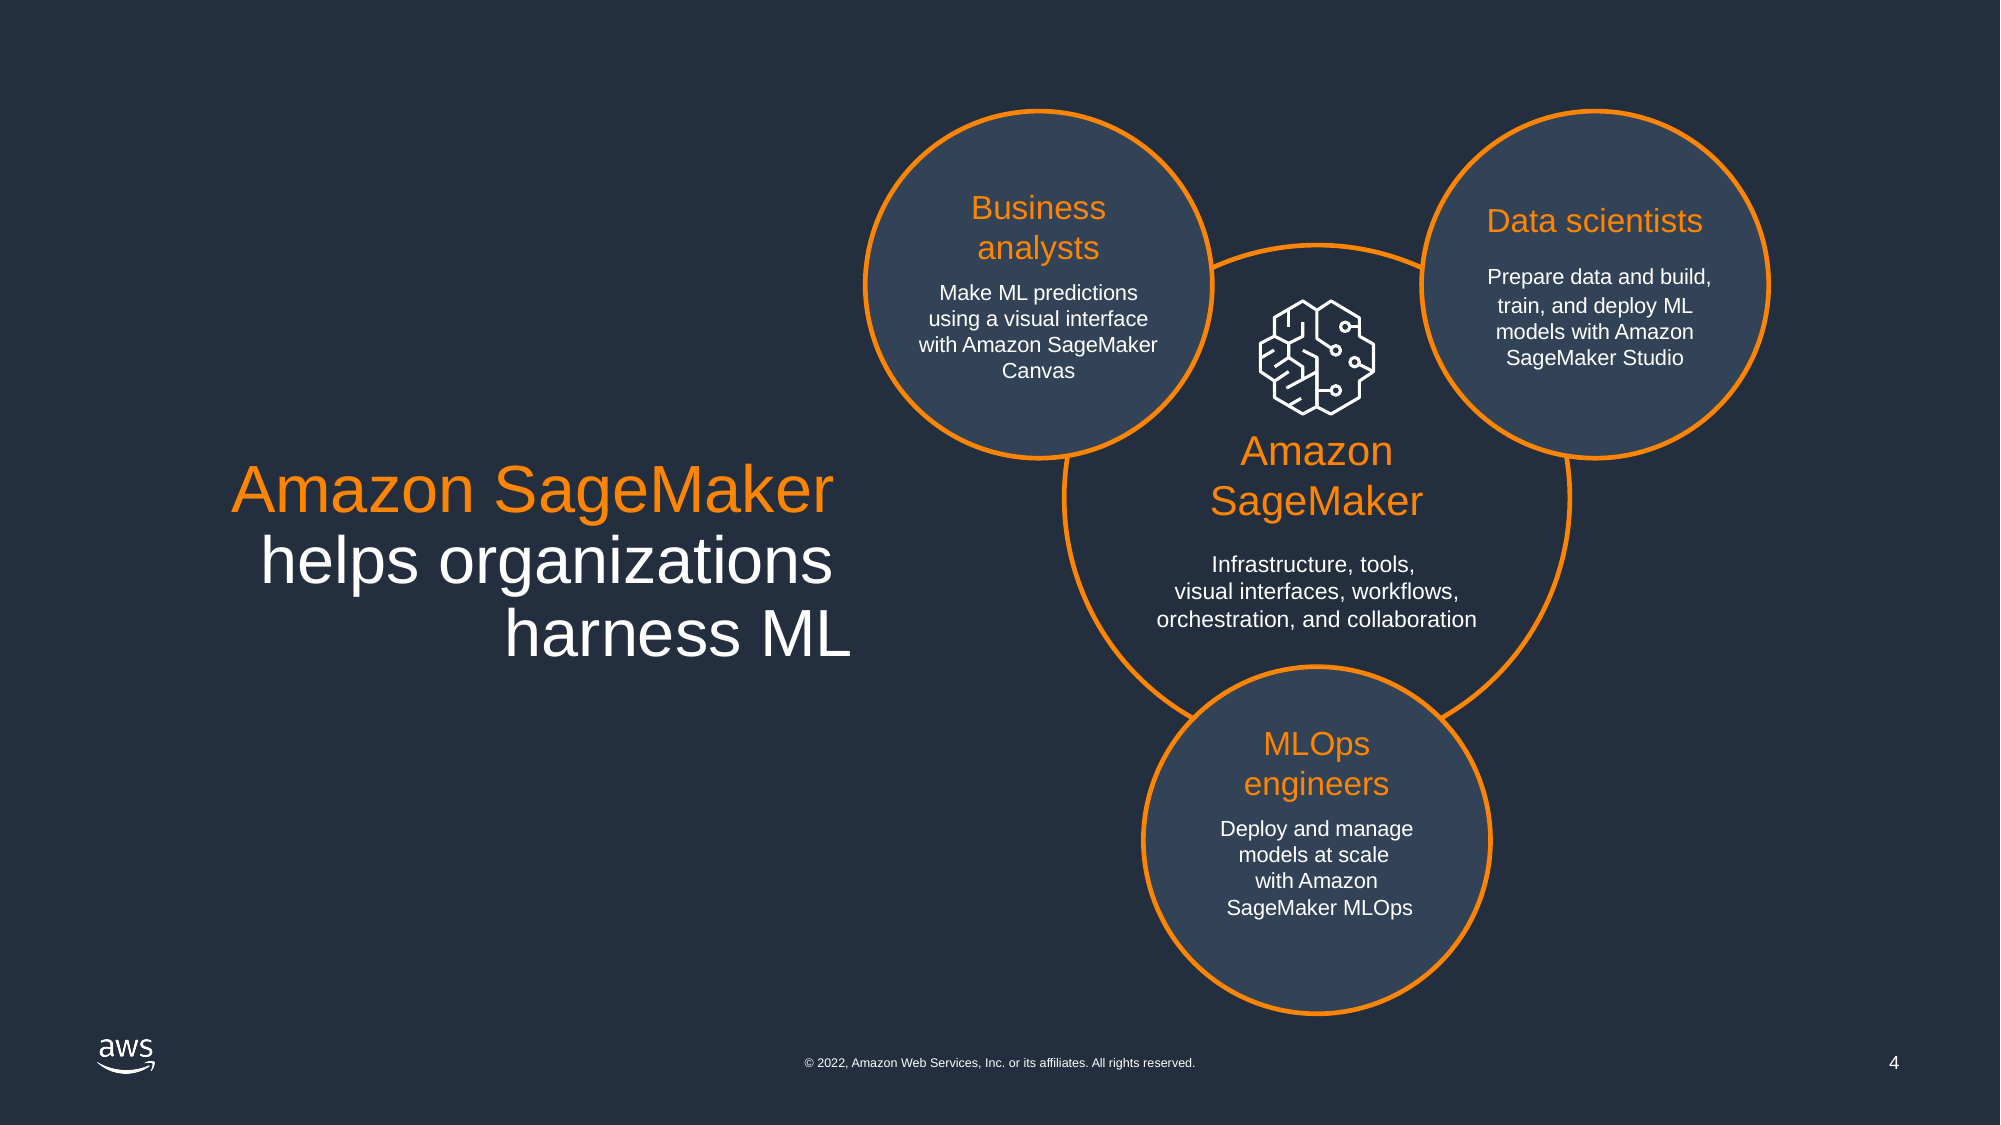

Business analysts
Make ML predictions using a visual interface with Amazon SageMaker Canvas
Data scientists
 Prepare data and build, train, and deploy ML models with Amazon SageMaker Studio
Amazon SageMaker
Infrastructure, tools,
visual interfaces, workflows, orchestration, and collaboration

MLOps engineers
Deploy and manage models at scale
with Amazon
 SageMaker MLOps

Amazon SageMaker
helps organizations
harness ML
4